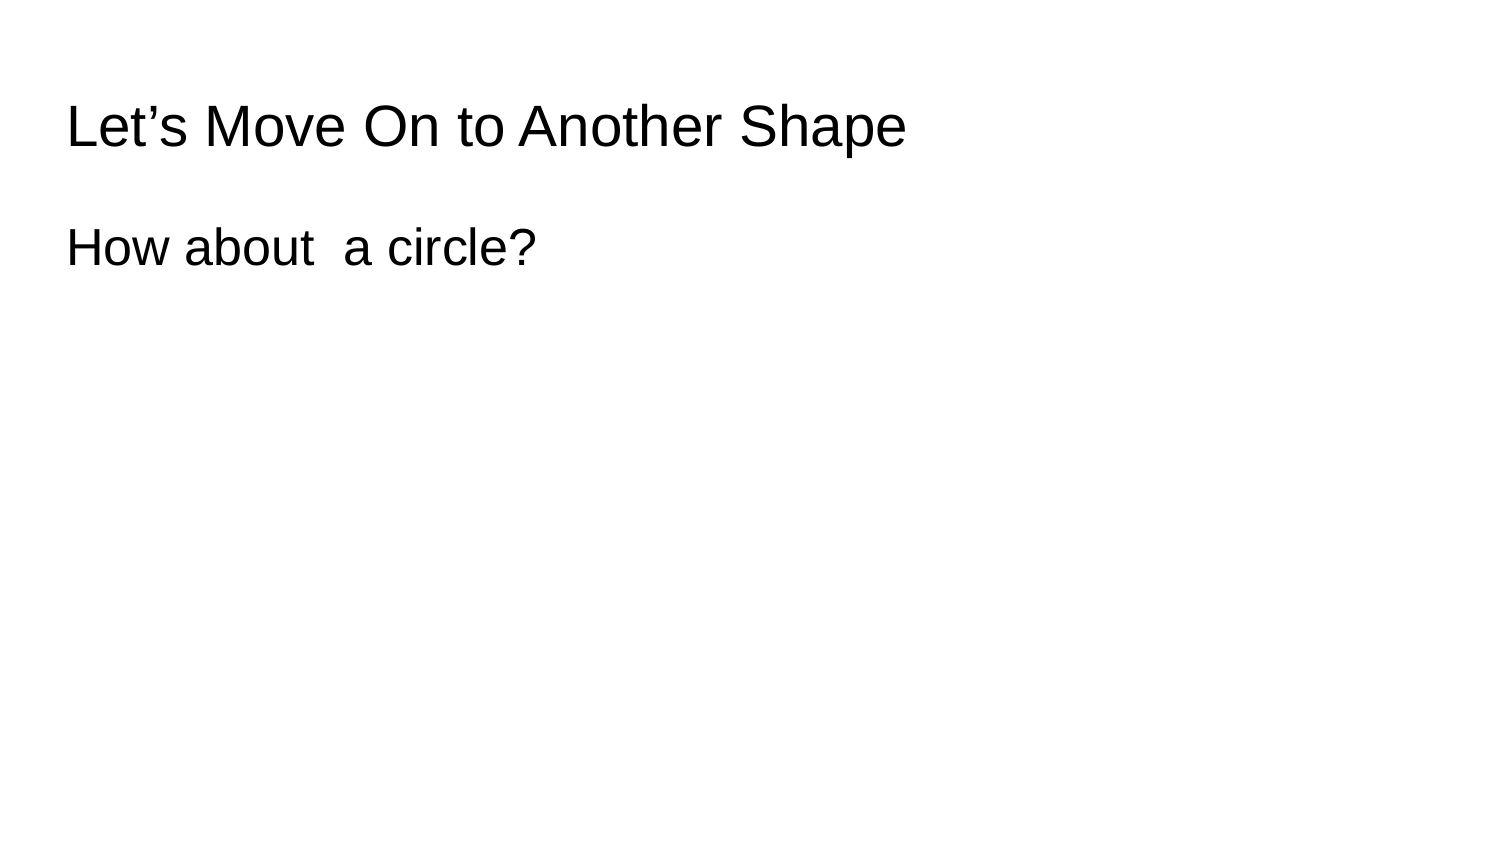

# Let’s Move On to Another Shape
How about  a circle?